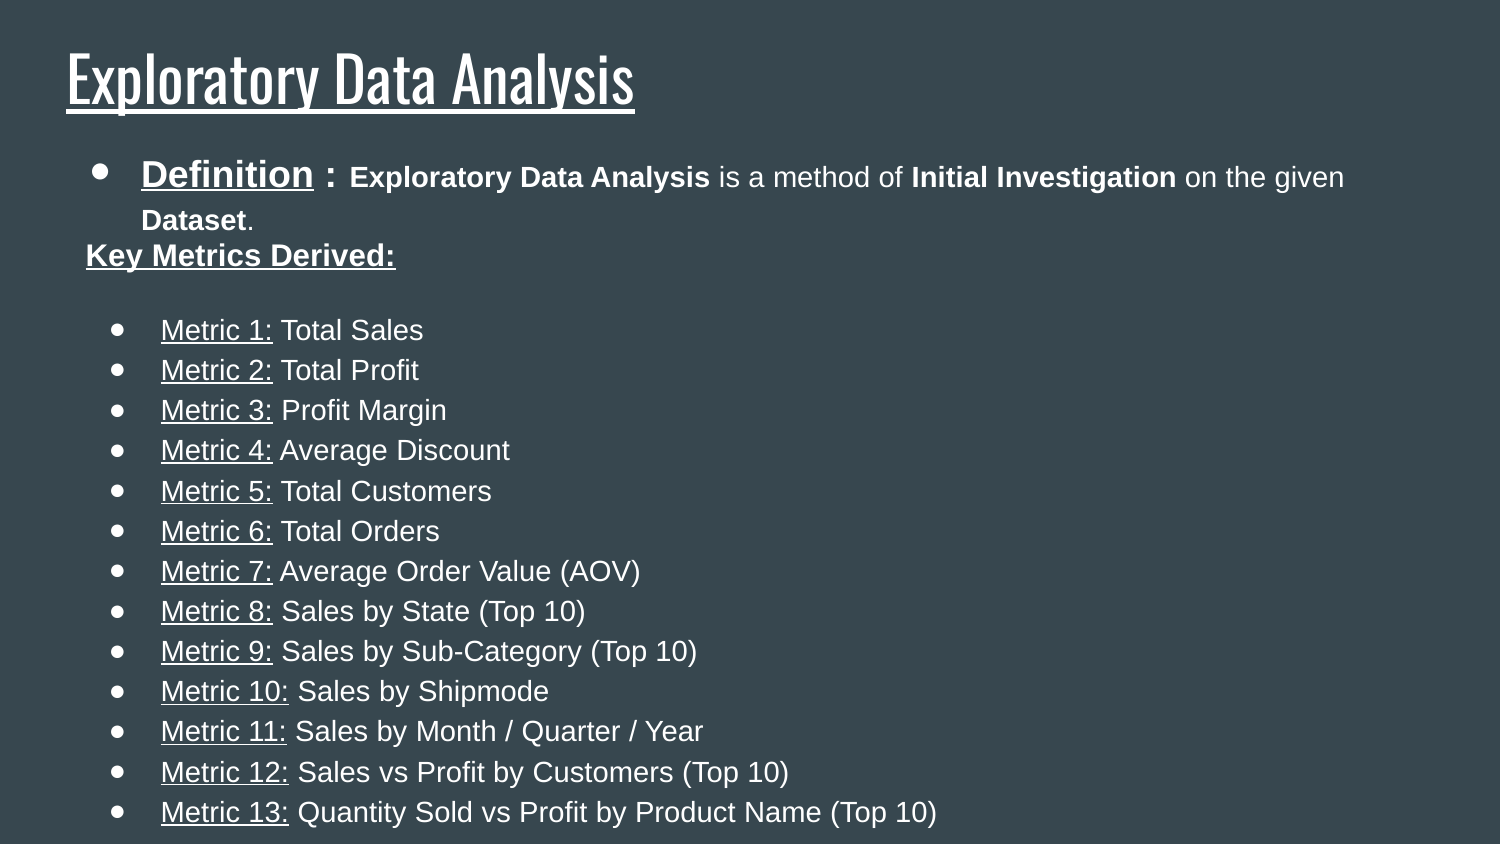

Exploratory Data Analysis
Definition : Exploratory Data Analysis is a method of Initial Investigation on the given Dataset.
Key Metrics Derived:
Metric 1: Total Sales
Metric 2: Total Profit
Metric 3: Profit Margin
Metric 4: Average Discount
Metric 5: Total Customers
Metric 6: Total Orders
Metric 7: Average Order Value (AOV)
Metric 8: Sales by State (Top 10)
Metric 9: Sales by Sub-Category (Top 10)
Metric 10: Sales by Shipmode
Metric 11: Sales by Month / Quarter / Year
Metric 12: Sales vs Profit by Customers (Top 10)
Metric 13: Quantity Sold vs Profit by Product Name (Top 10)